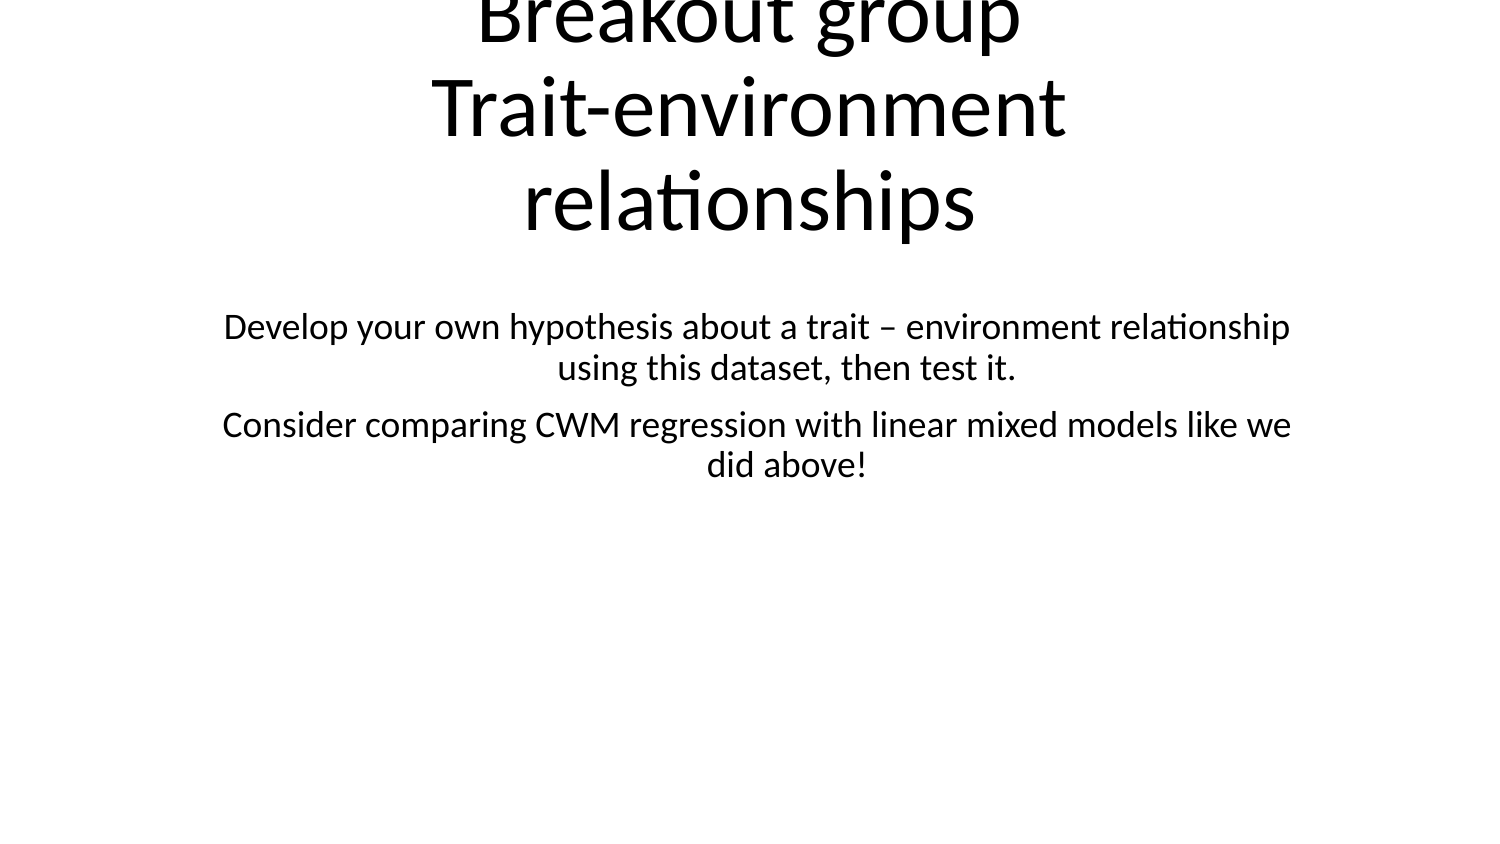

# Breakout group Trait-environment relationships
Develop your own hypothesis about a trait – environment relationship using this dataset, then test it.
Consider comparing CWM regression with linear mixed models like we did above!